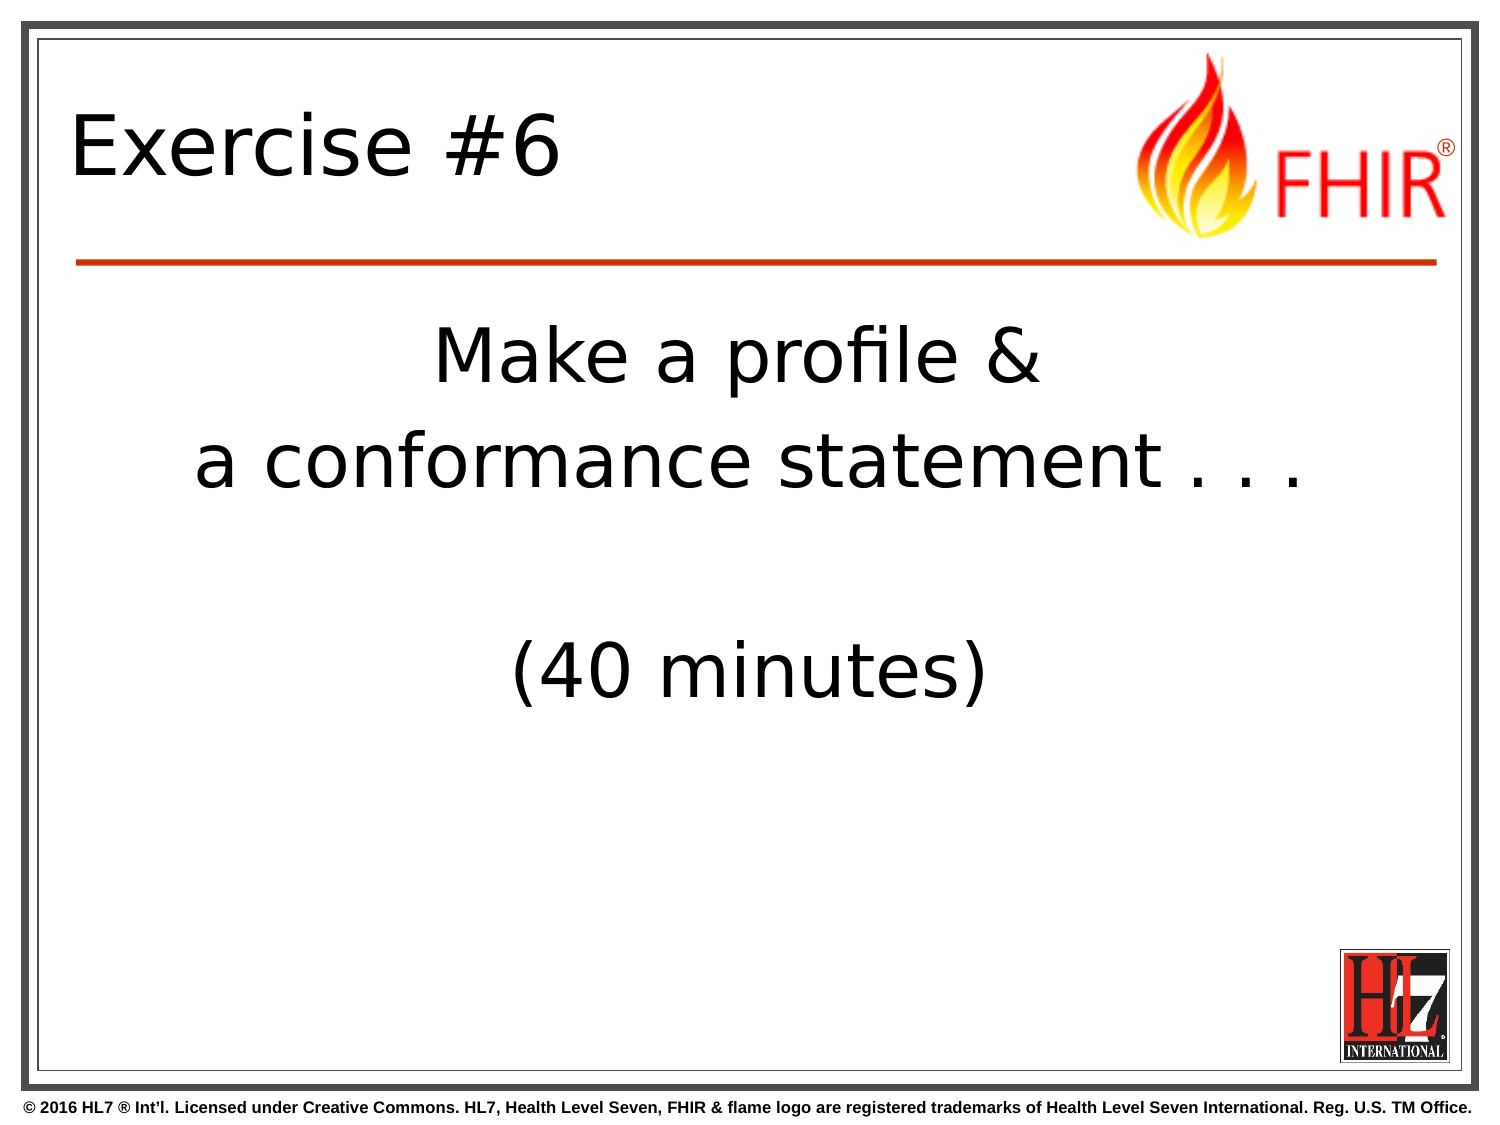

# Exercise #6
Make a profile &
a conformance statement . . .

(40 minutes)